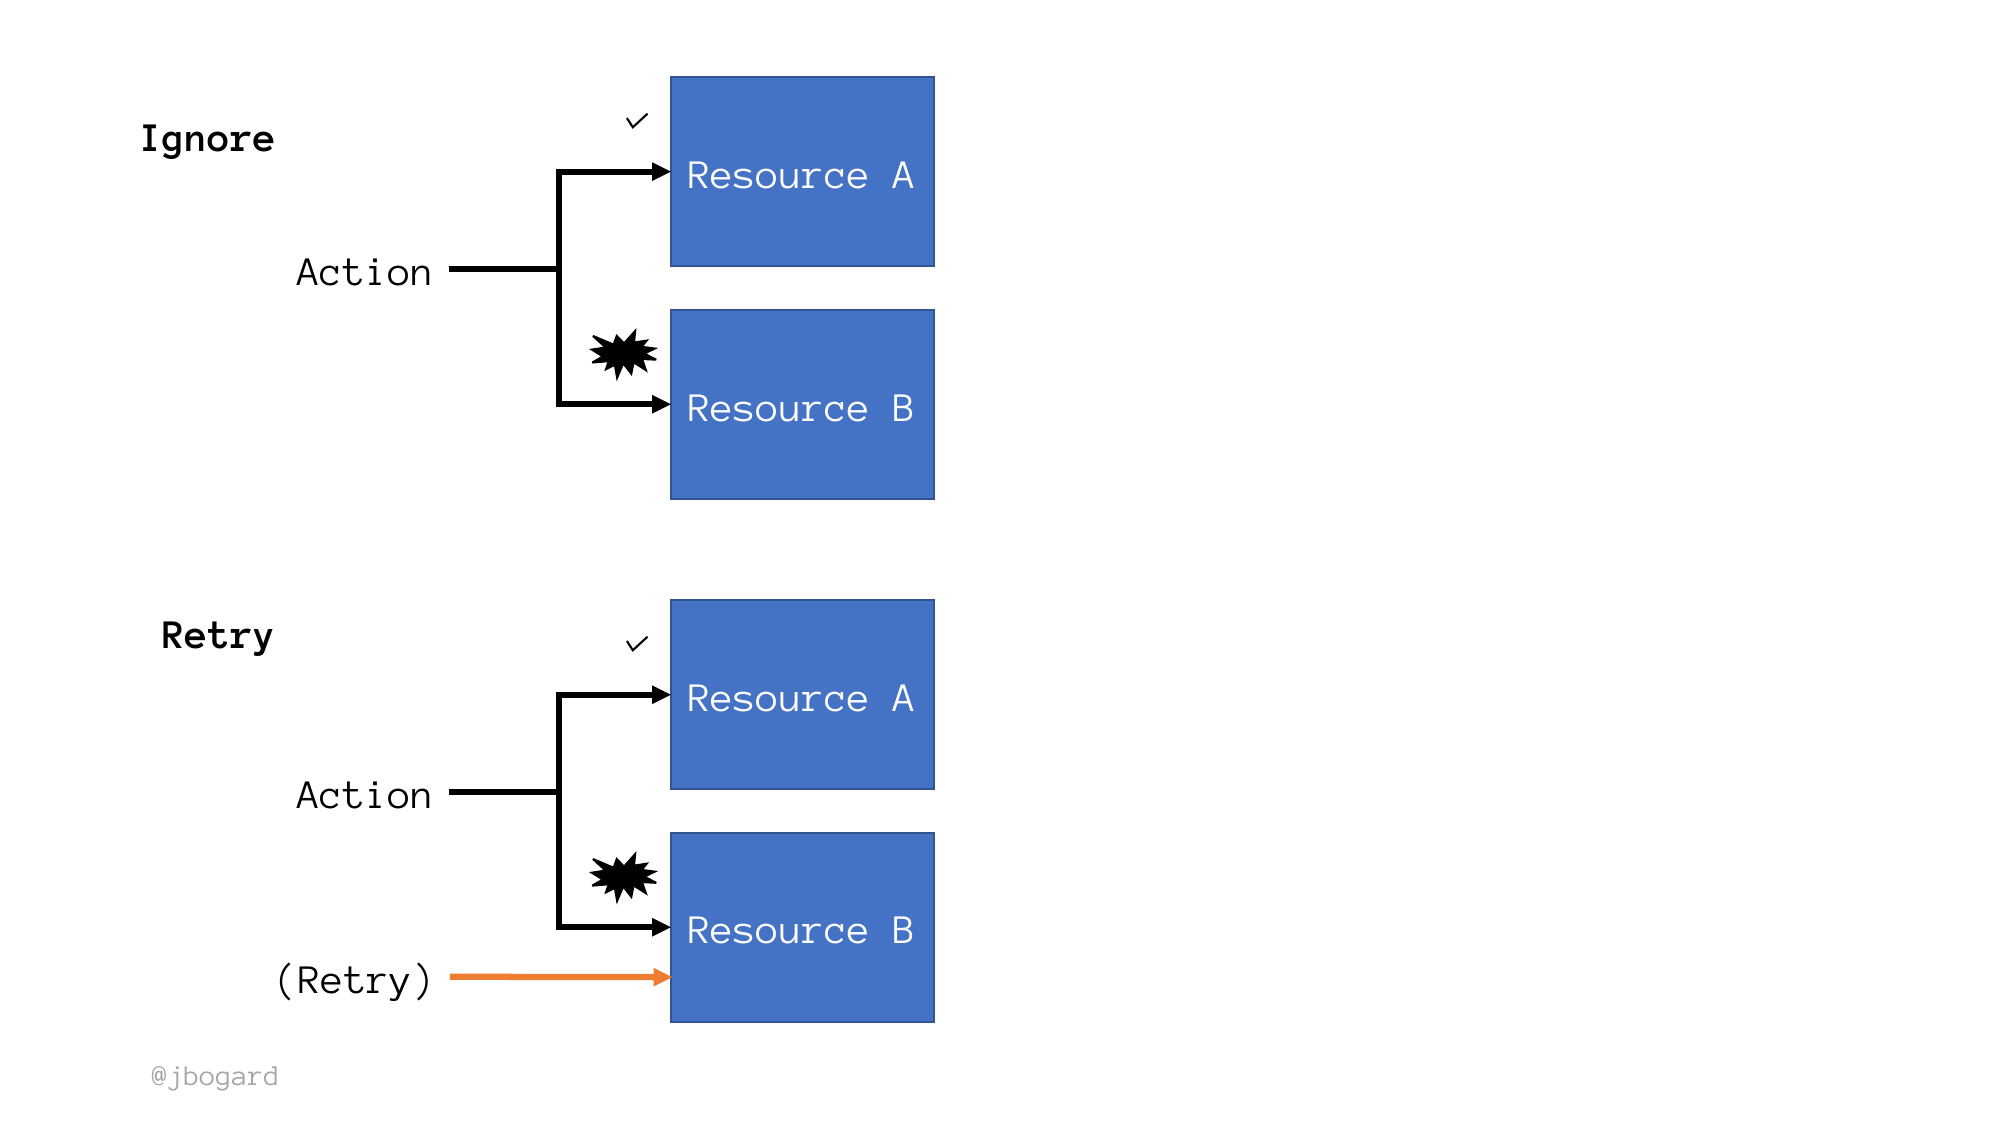

Resource A
✓
Ignore
Action
Resource B

Retry
Resource A
✓
Action
Resource B

(Retry)